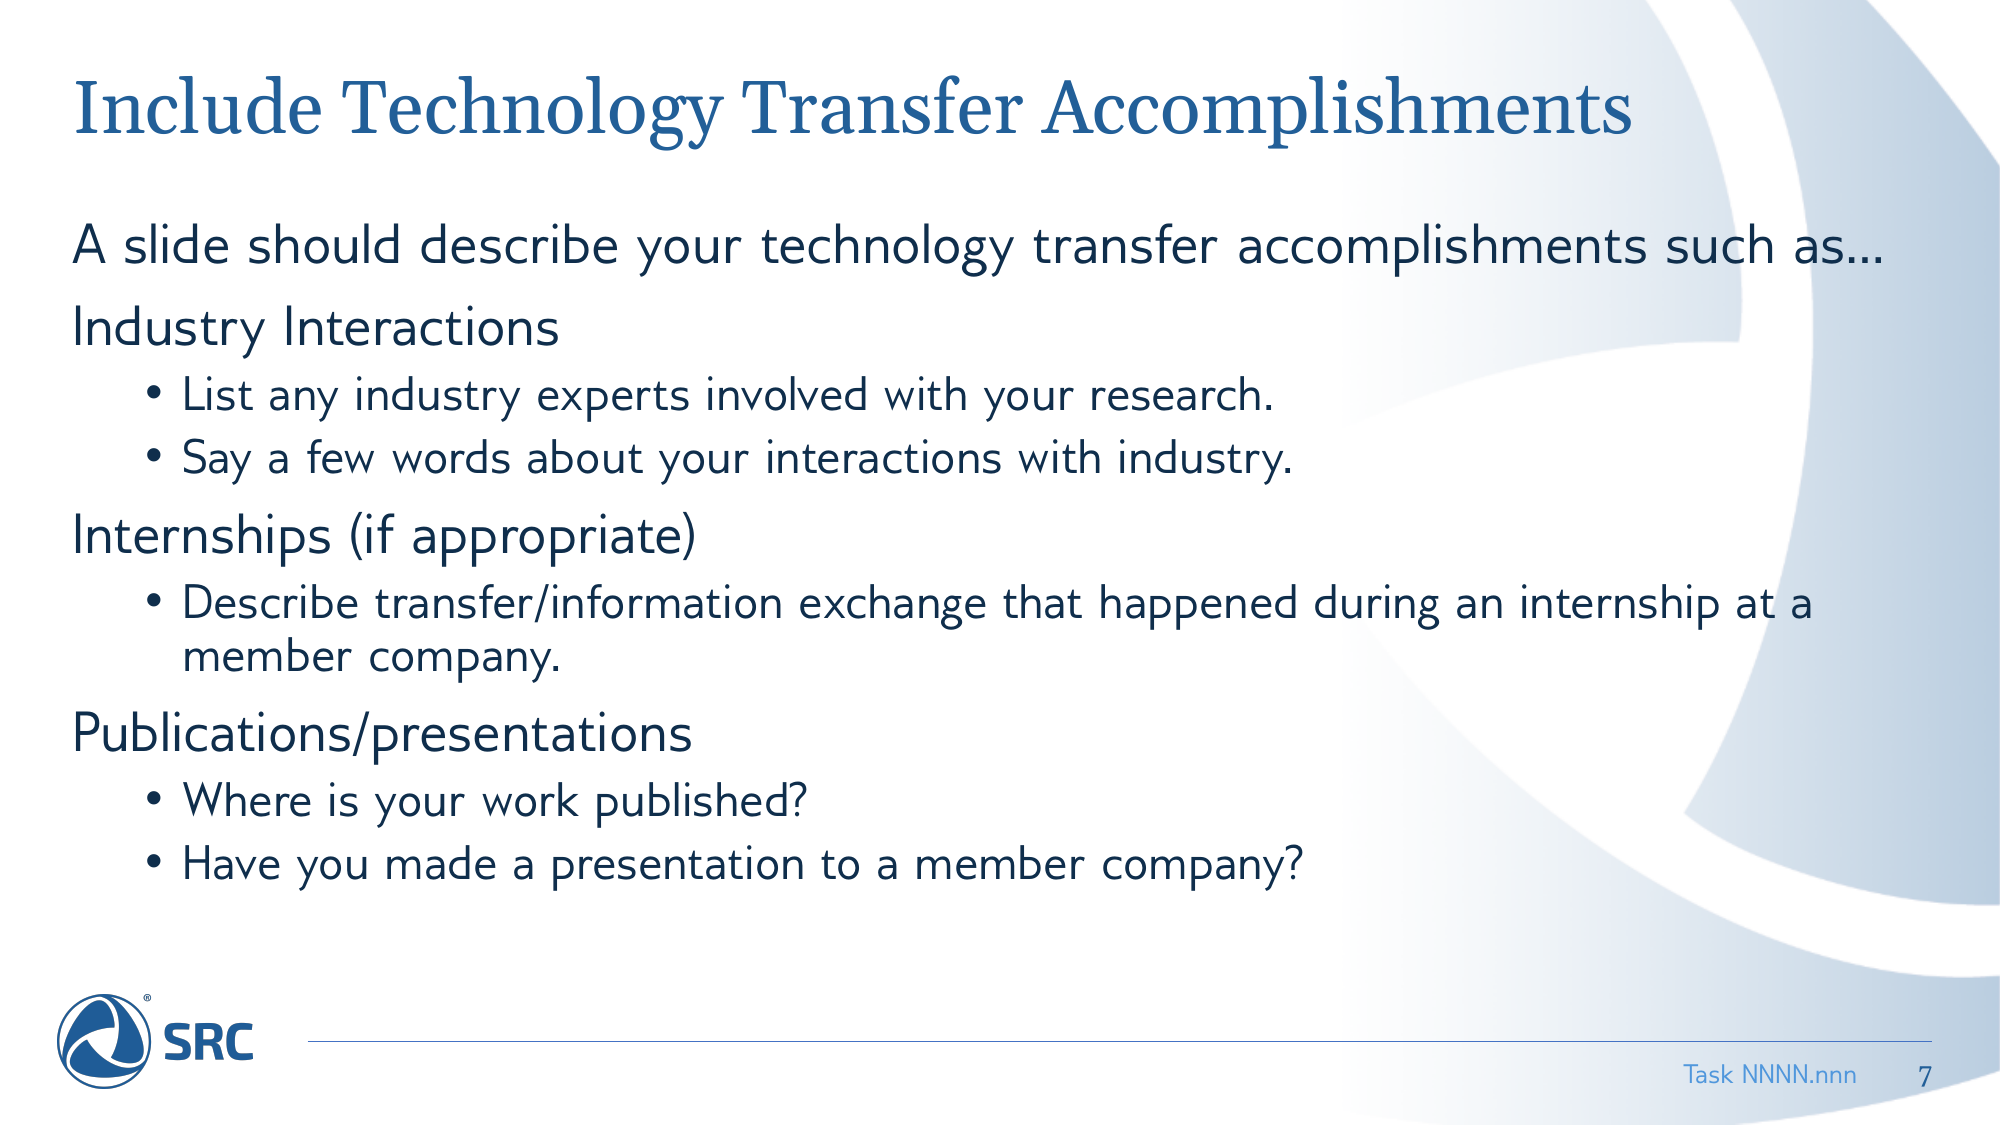

# Include Technology Transfer Accomplishments
A slide should describe your technology transfer accomplishments such as…
Industry Interactions
List any industry experts involved with your research.
Say a few words about your interactions with industry.
Internships (if appropriate)
Describe transfer/information exchange that happened during an internship at a member company.
Publications/presentations
Where is your work published?
Have you made a presentation to a member company?
Task NNNN.nnn
7